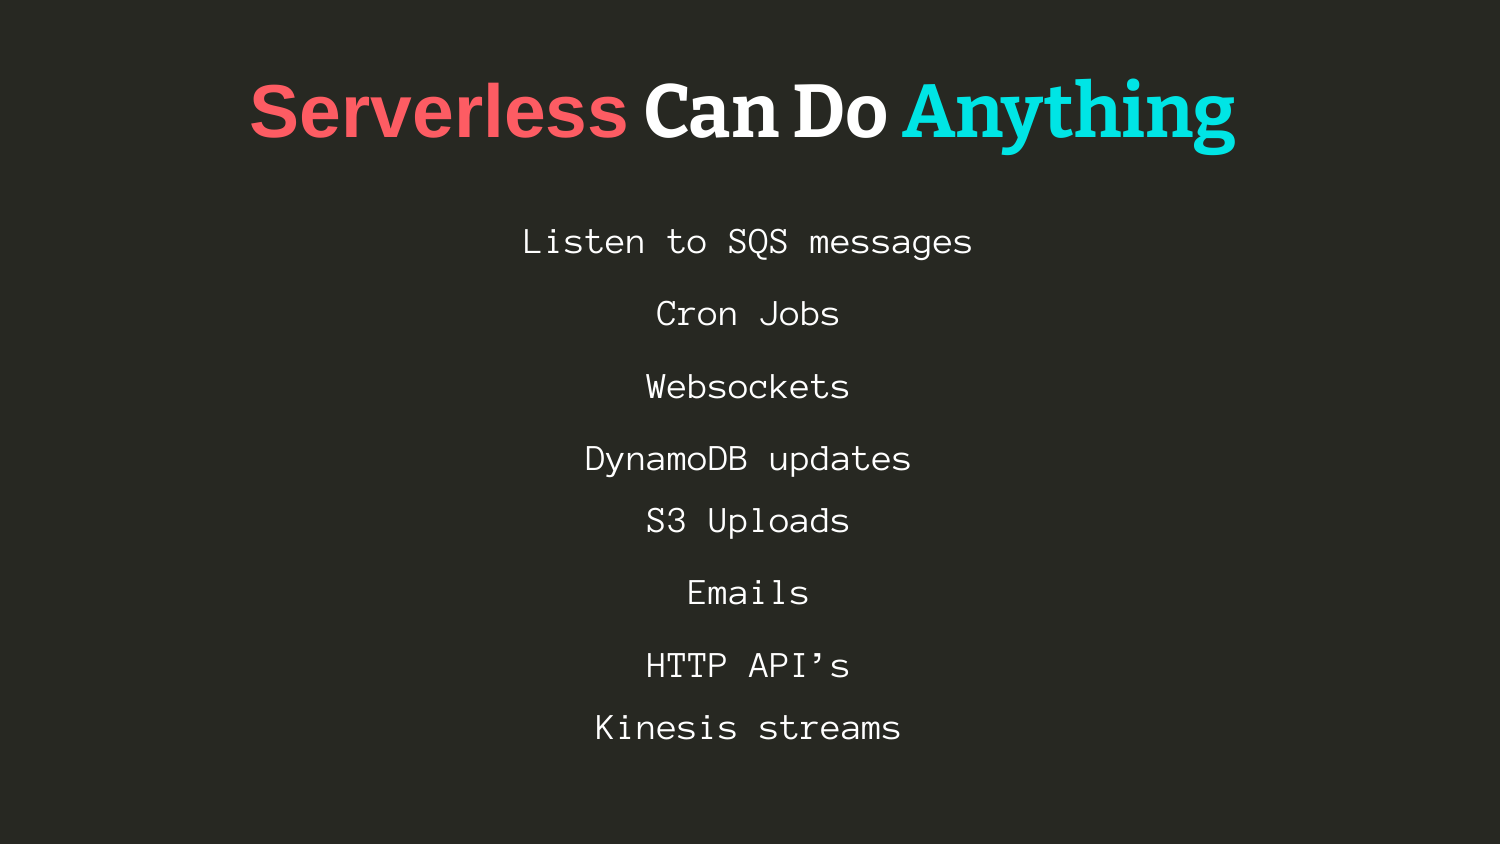

# Serverless Can Do Anything
Listen to SQS messages
Cron Jobs
Websockets
DynamoDB updates
S3 Uploads
Emails
HTTP API’s
Kinesis streams